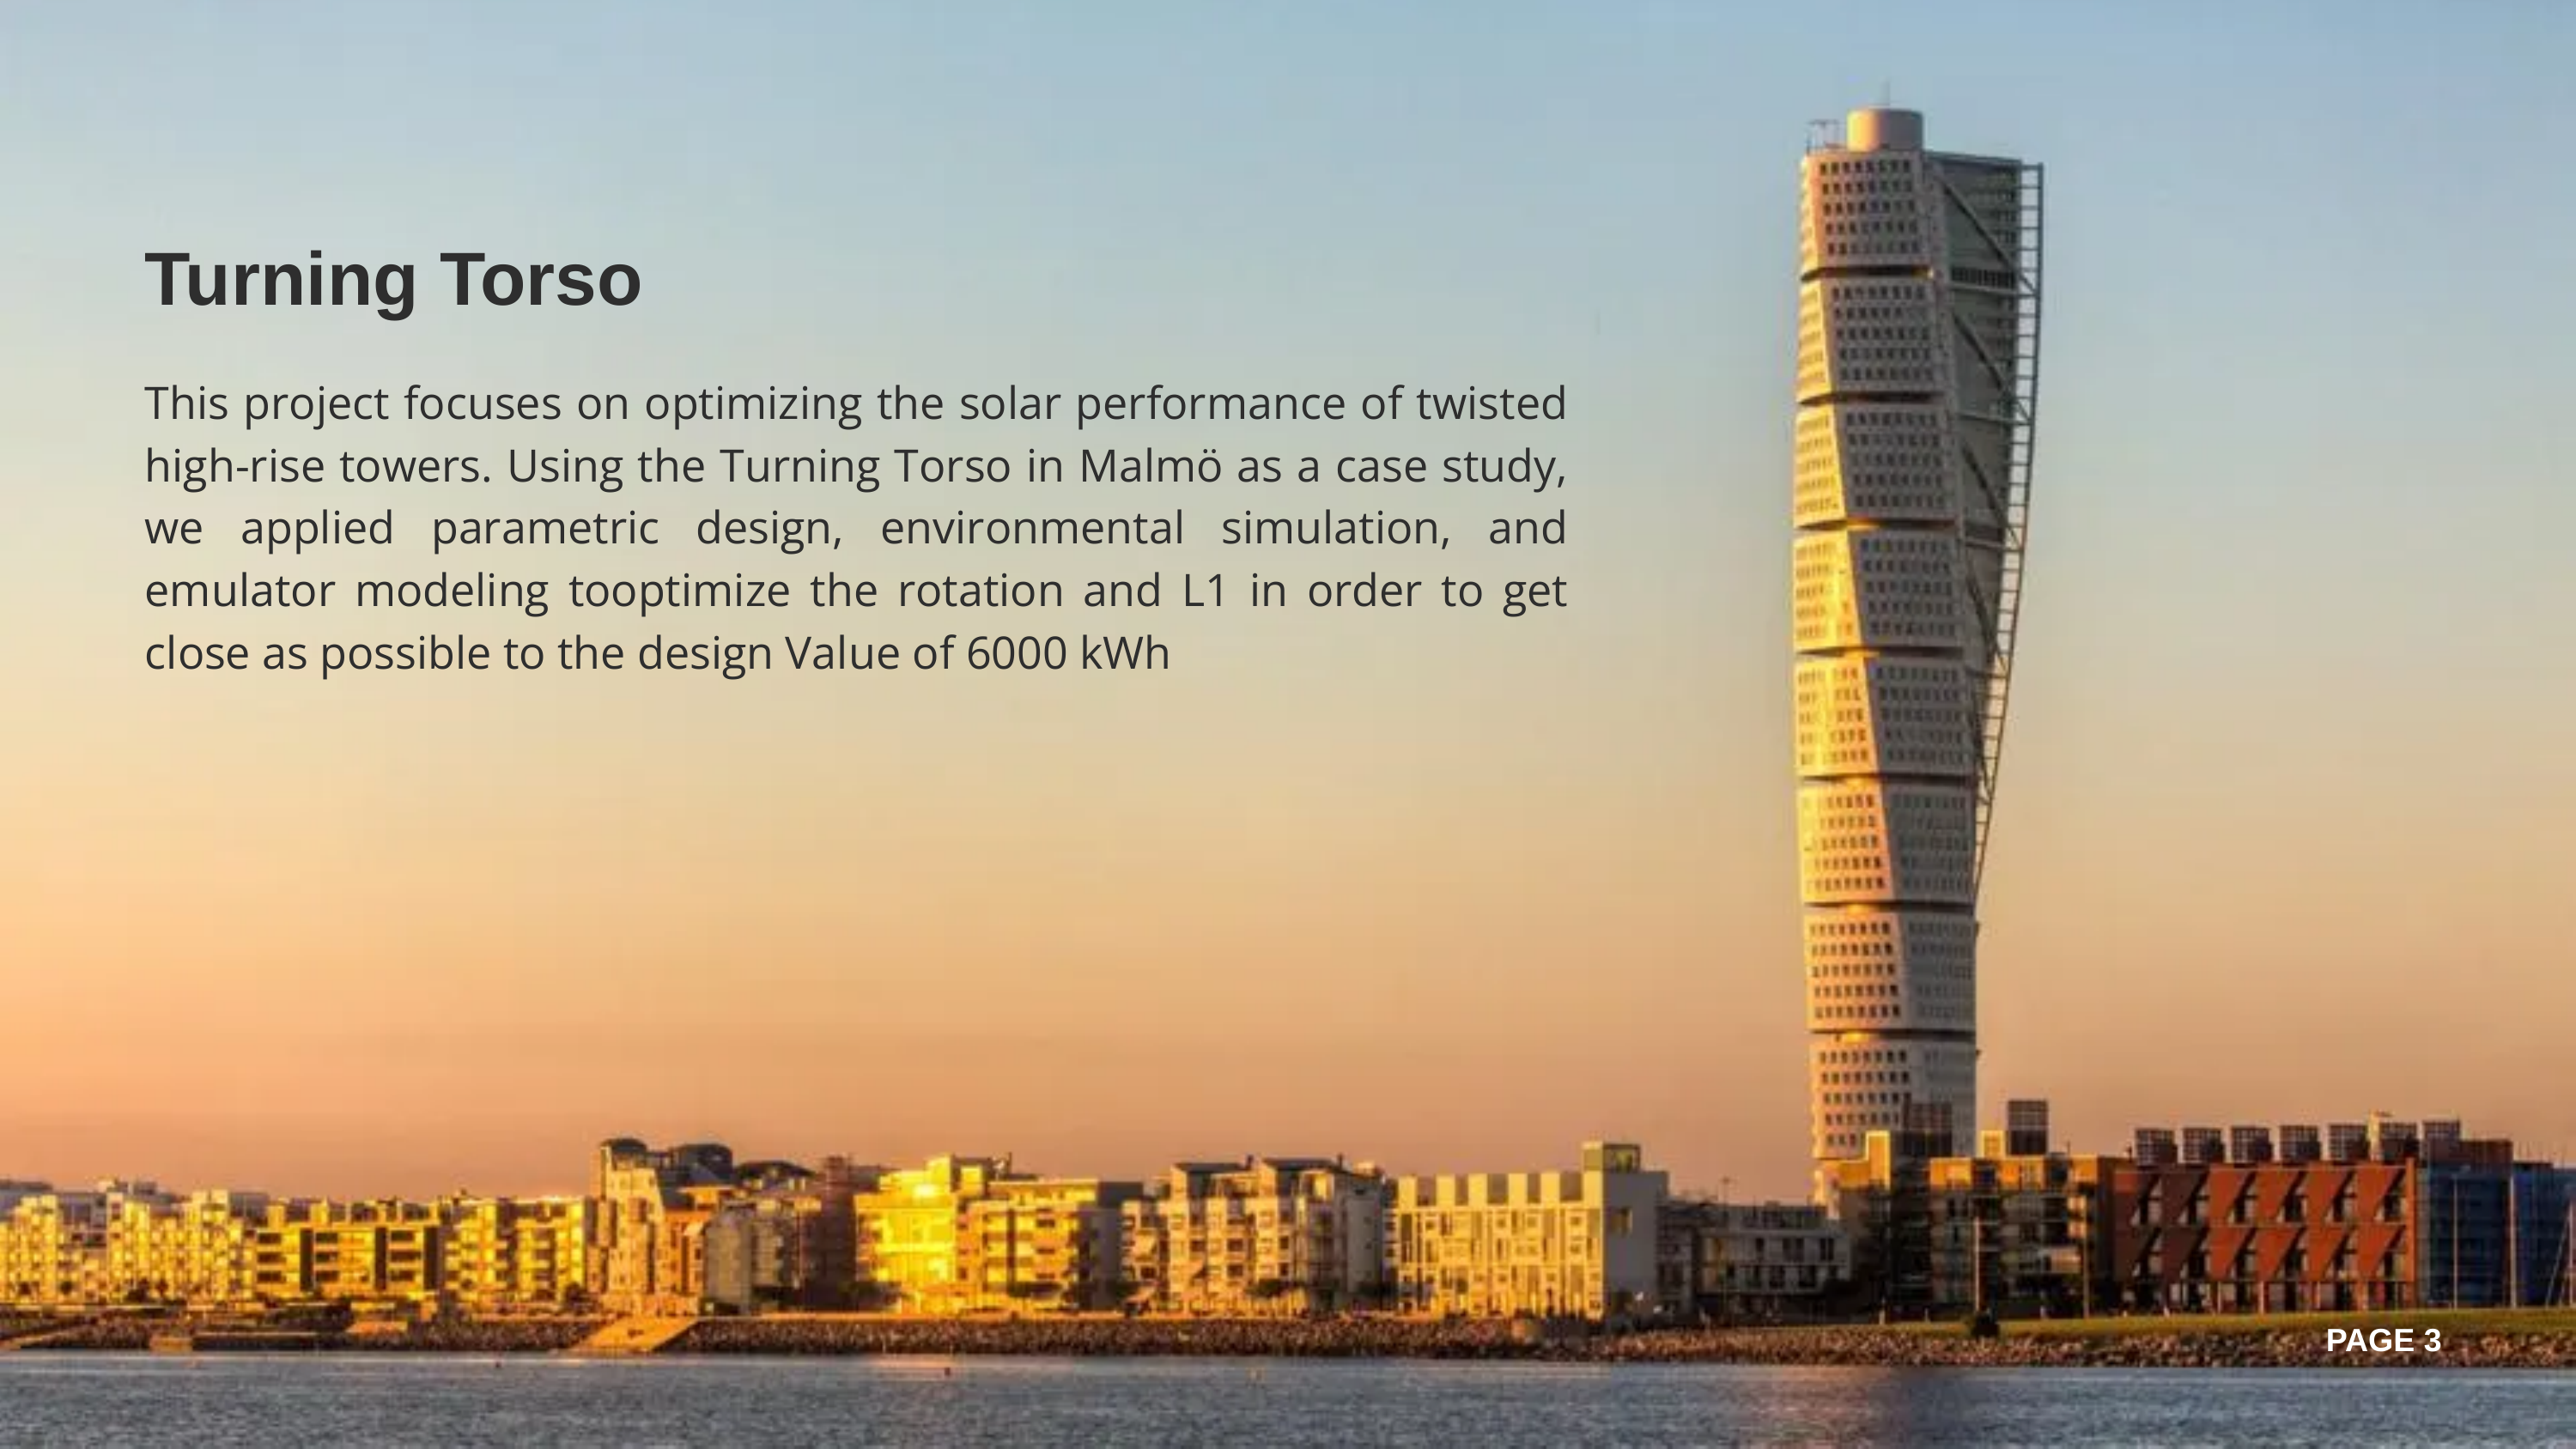

Turning Torso
This project focuses on optimizing the solar performance of twisted high-rise towers. Using the Turning Torso in Malmö as a case study, we applied parametric design, environmental simulation, and emulator modeling tooptimize the rotation and L1 in order to get close as possible to the design Value of 6000 kWh
PAGE 3